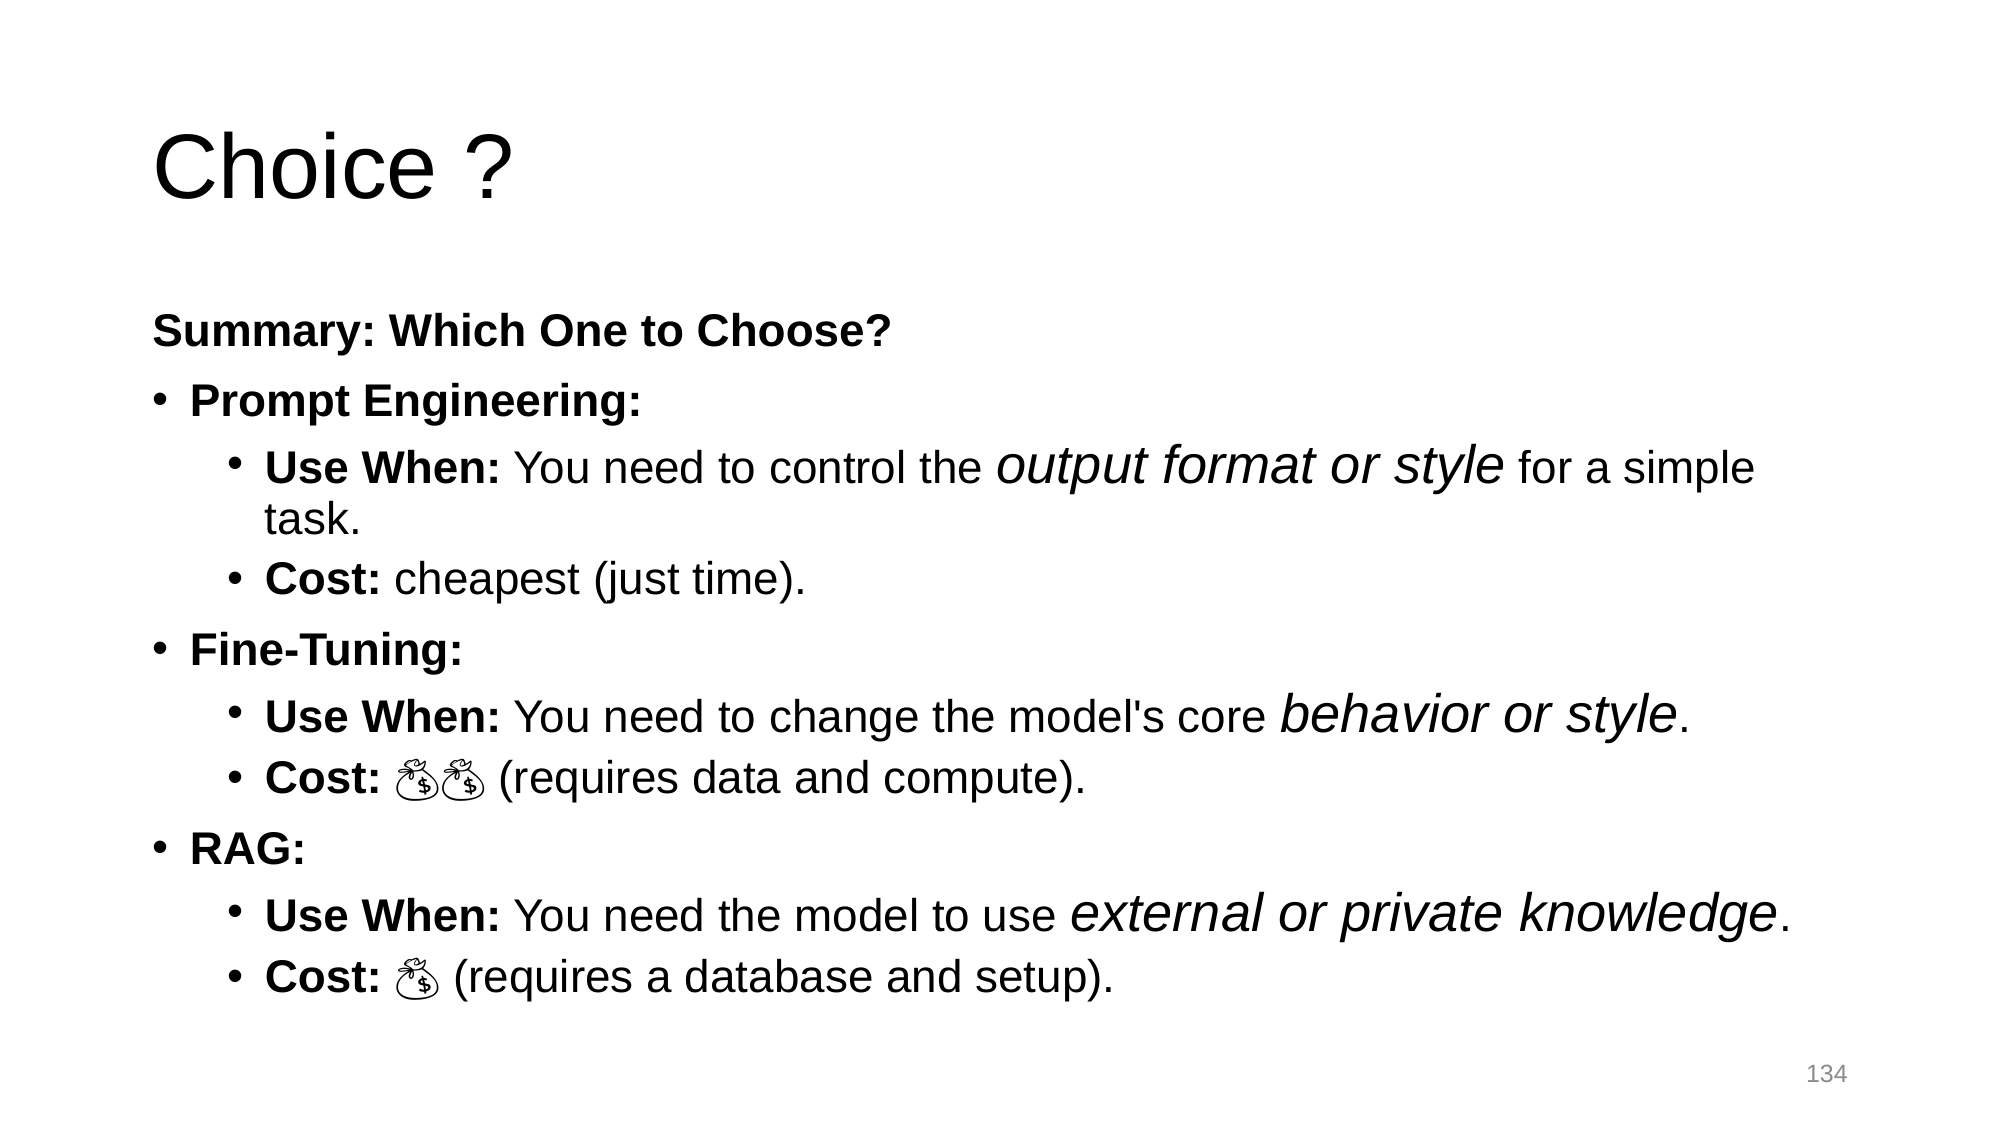

# Choice ?
Summary: Which One to Choose?
Prompt Engineering:
Use When: You need to control the output format or style for a simple task.
Cost: cheapest (just time).
Fine-Tuning:
Use When: You need to change the model's core behavior or style.
Cost: 💰💰 (requires data and compute).
RAG:
Use When: You need the model to use external or private knowledge.
Cost: 💰 (requires a database and setup).
134